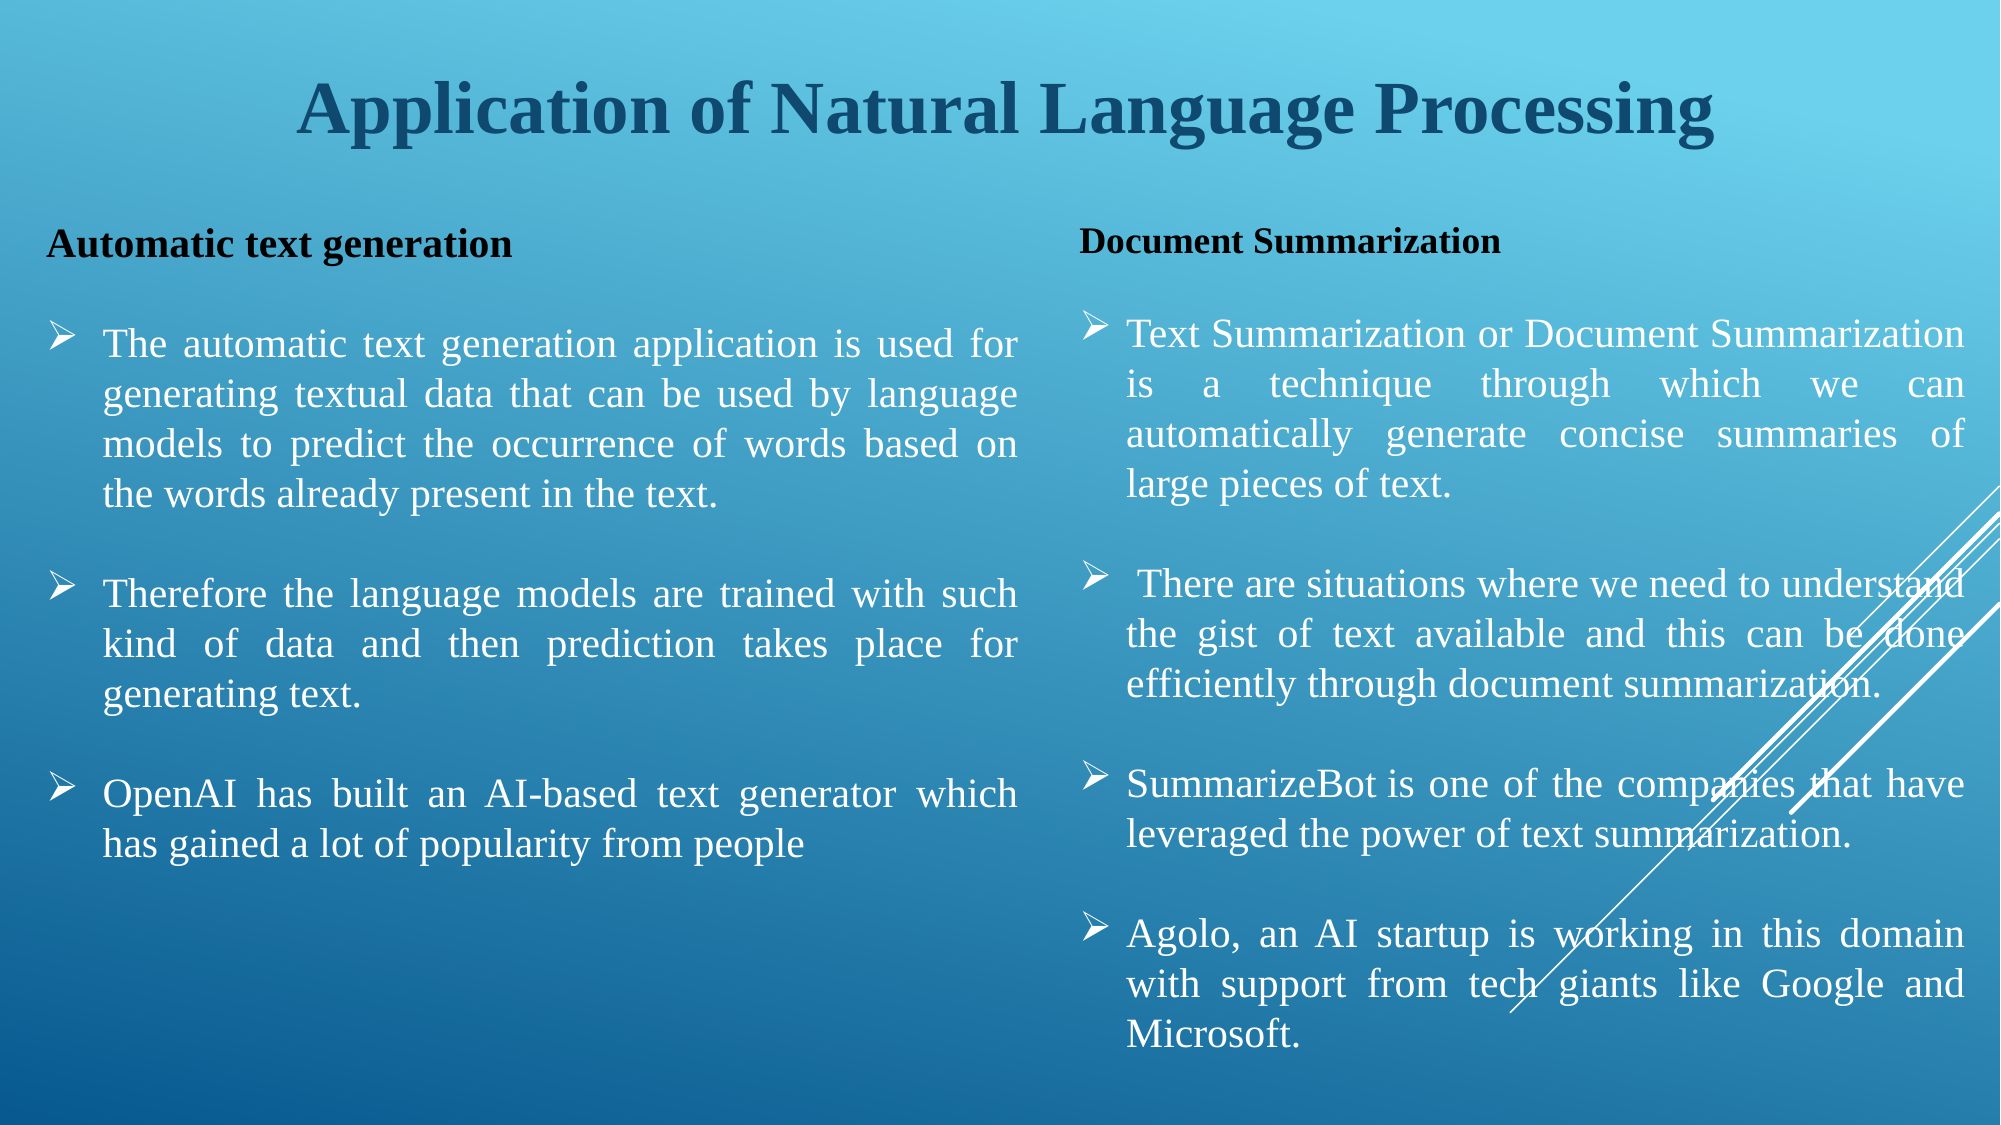

Application of Natural Language Processing
Automatic text generation

The automatic text generation application is used for generating textual data that can be used by language models to predict the occurrence of words based on the words already present in the text.

Therefore the language models are trained with such kind of data and then prediction takes place for generating text.

OpenAI has built an AI-based text generator which has gained a lot of popularity from people

Document Summarization

Text Summarization or Document Summarization is a technique through which we can automatically generate concise summaries of large pieces of text.

 There are situations where we need to understand the gist of text available and this can be done efficiently through document summarization.

SummarizeBot is one of the companies that have leveraged the power of text summarization.

Agolo, an AI startup is working in this domain with support from tech giants like Google and Microsoft.